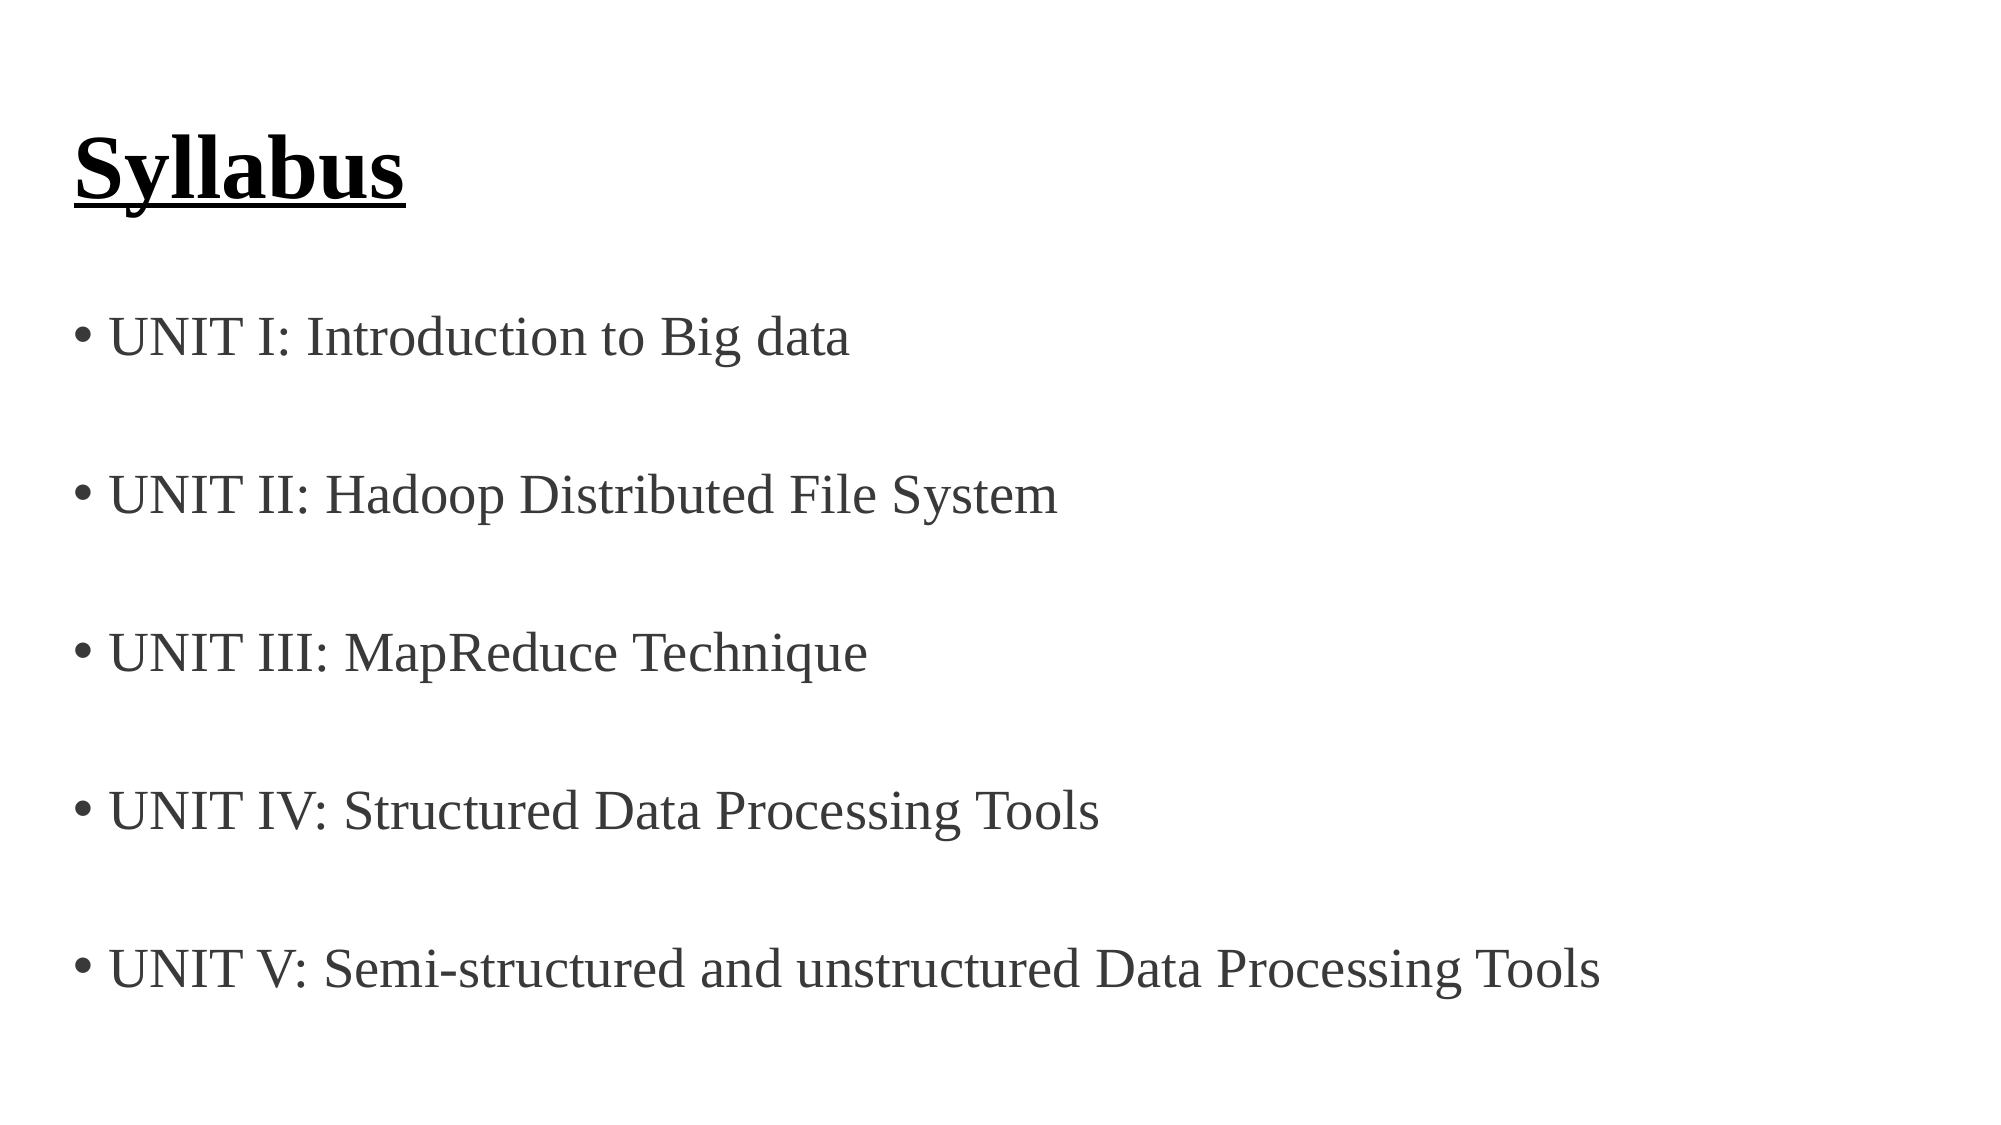

# Syllabus
UNIT I: Introduction to Big data

UNIT II: Hadoop Distributed File System

UNIT III: MapReduce Technique

UNIT IV: Structured Data Processing Tools

UNIT V: Semi-structured and unstructured Data Processing Tools